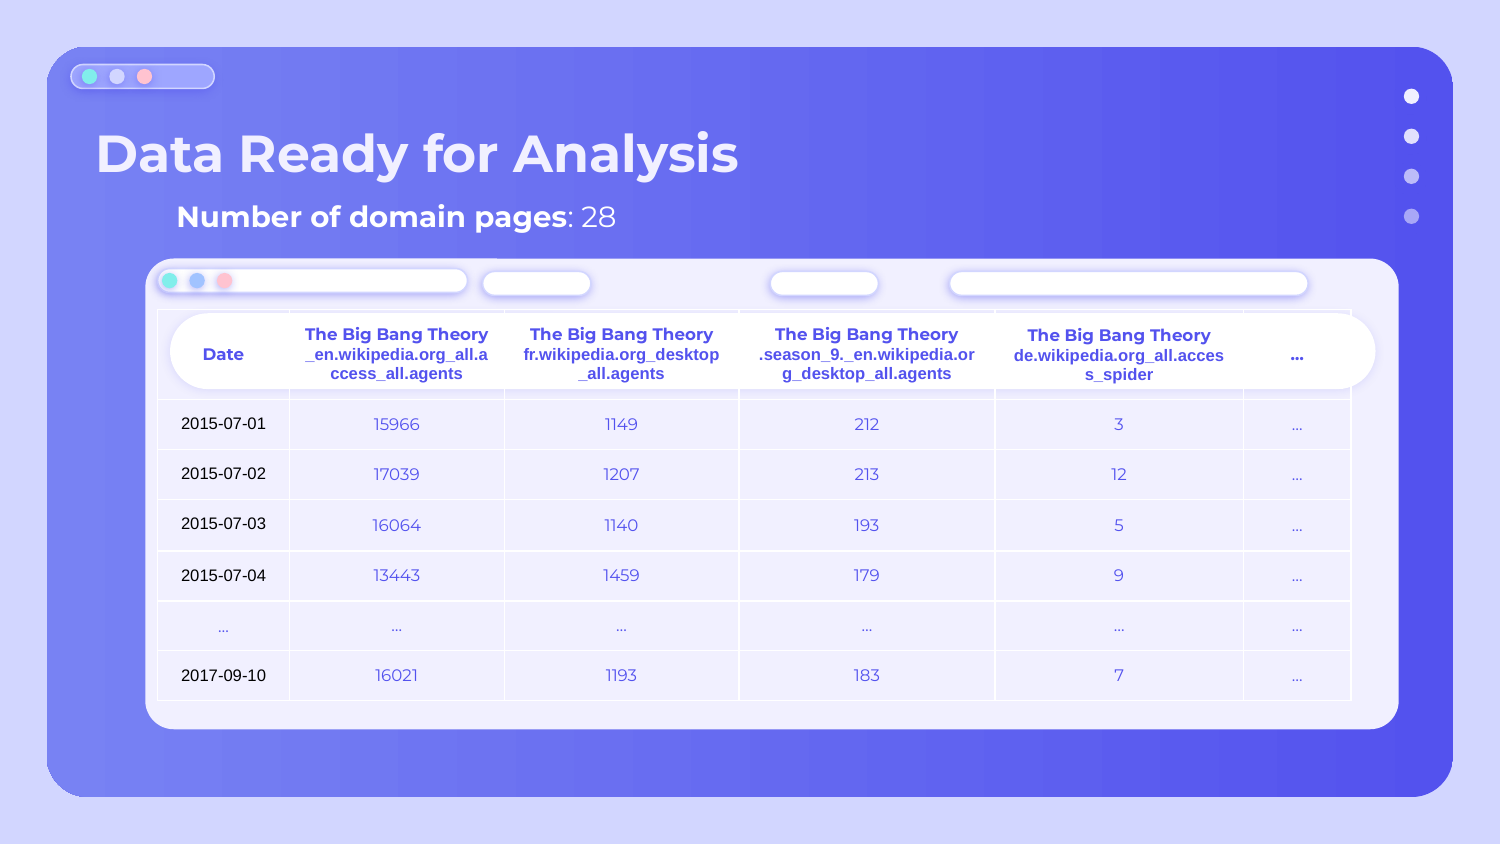

Data Ready for Analysis
Number of domain pages: 28

| Date | The Big Bang Theory \_en.wikipedia.org\_all.access\_all.agents | The Big Bang Theory fr.wikipedia.org\_desktop\_all.agents | The Big Bang Theory .season\_9.\_en.wikipedia.org\_desktop\_all.agents | The Big Bang Theory de.wikipedia.org\_all.access\_spider | … |
| --- | --- | --- | --- | --- | --- |
| 2015-07-01 | 15966 | 1149 | 212 | 3 | … |
| 2015-07-02 | 17039 | 1207 | 213 | 12 | … |
| 2015-07-03 | 16064 | 1140 | 193 | 5 | … |
| 2015-07-04 | 13443 | 1459 | 179 | 9 | … |
| … | … | … | … | … | … |
| 2017-09-10 | 16021 | 1193 | 183 | 7 | … |